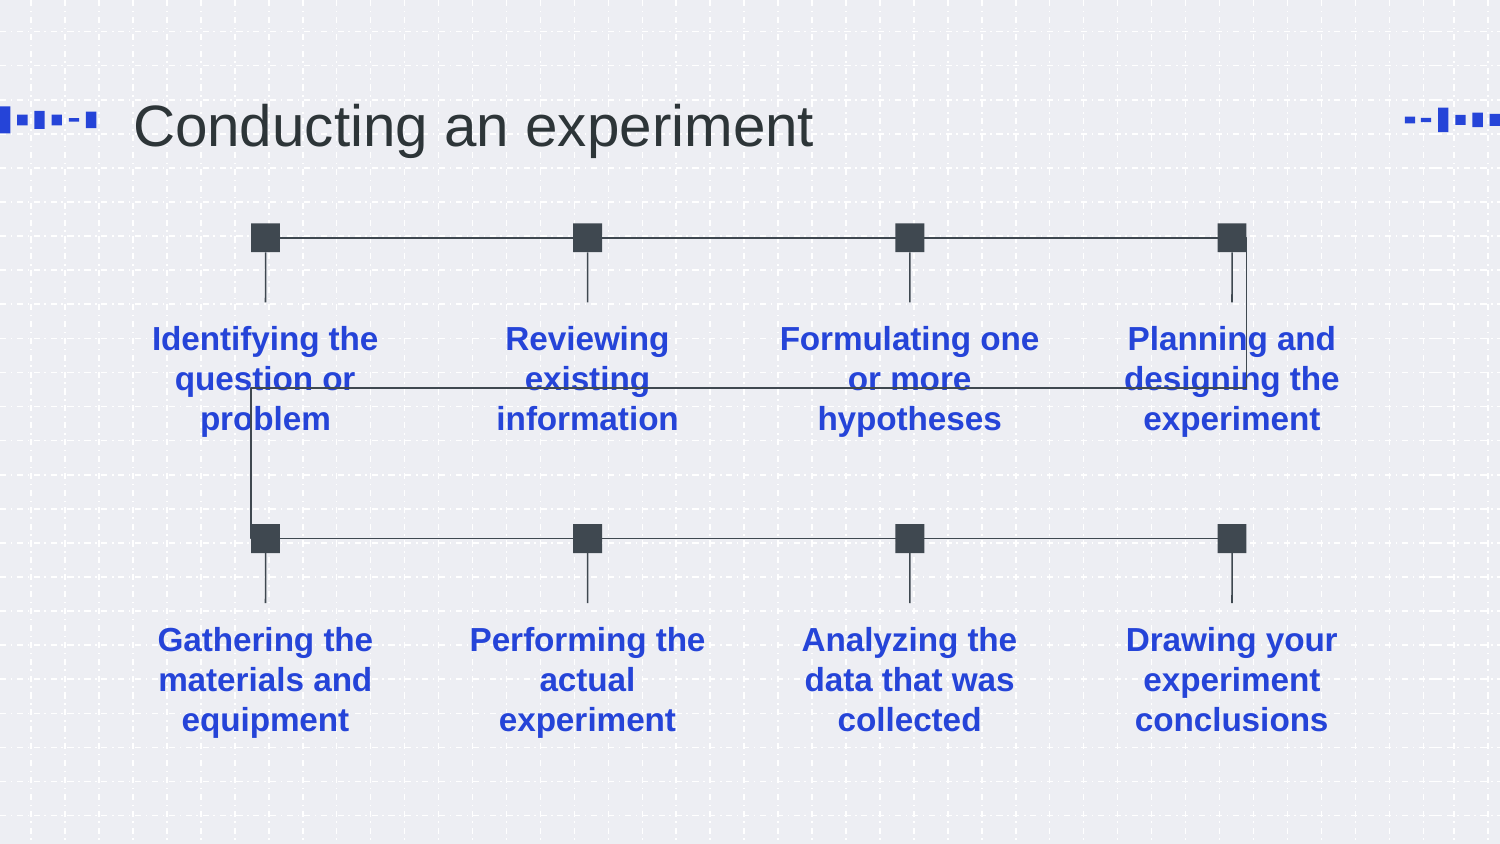

# Conducting an experiment

Identifying the question or problem
Reviewing existing information
Formulating one or more hypotheses
Planning and designing the experiment

Gathering the materials and equipment
Performing the actual experiment
Analyzing the data that was collected
Drawing your experiment conclusions